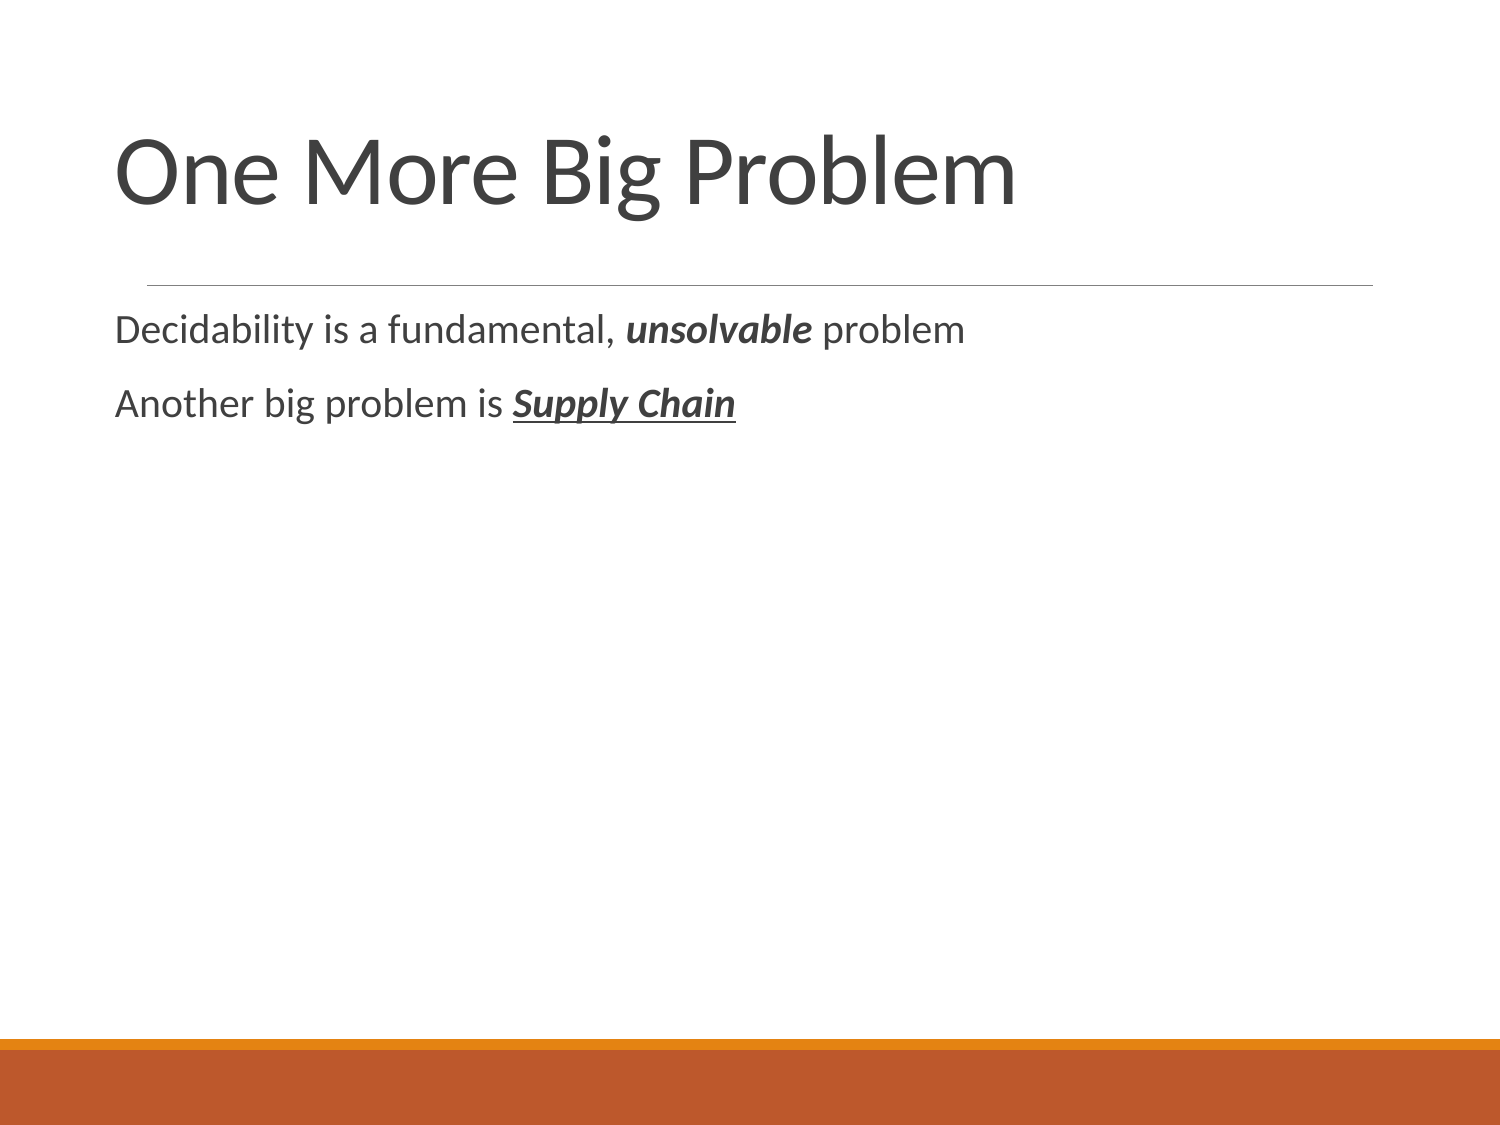

# One More Big Problem
Decidability is a fundamental, unsolvable problem
Another big problem is Supply Chain